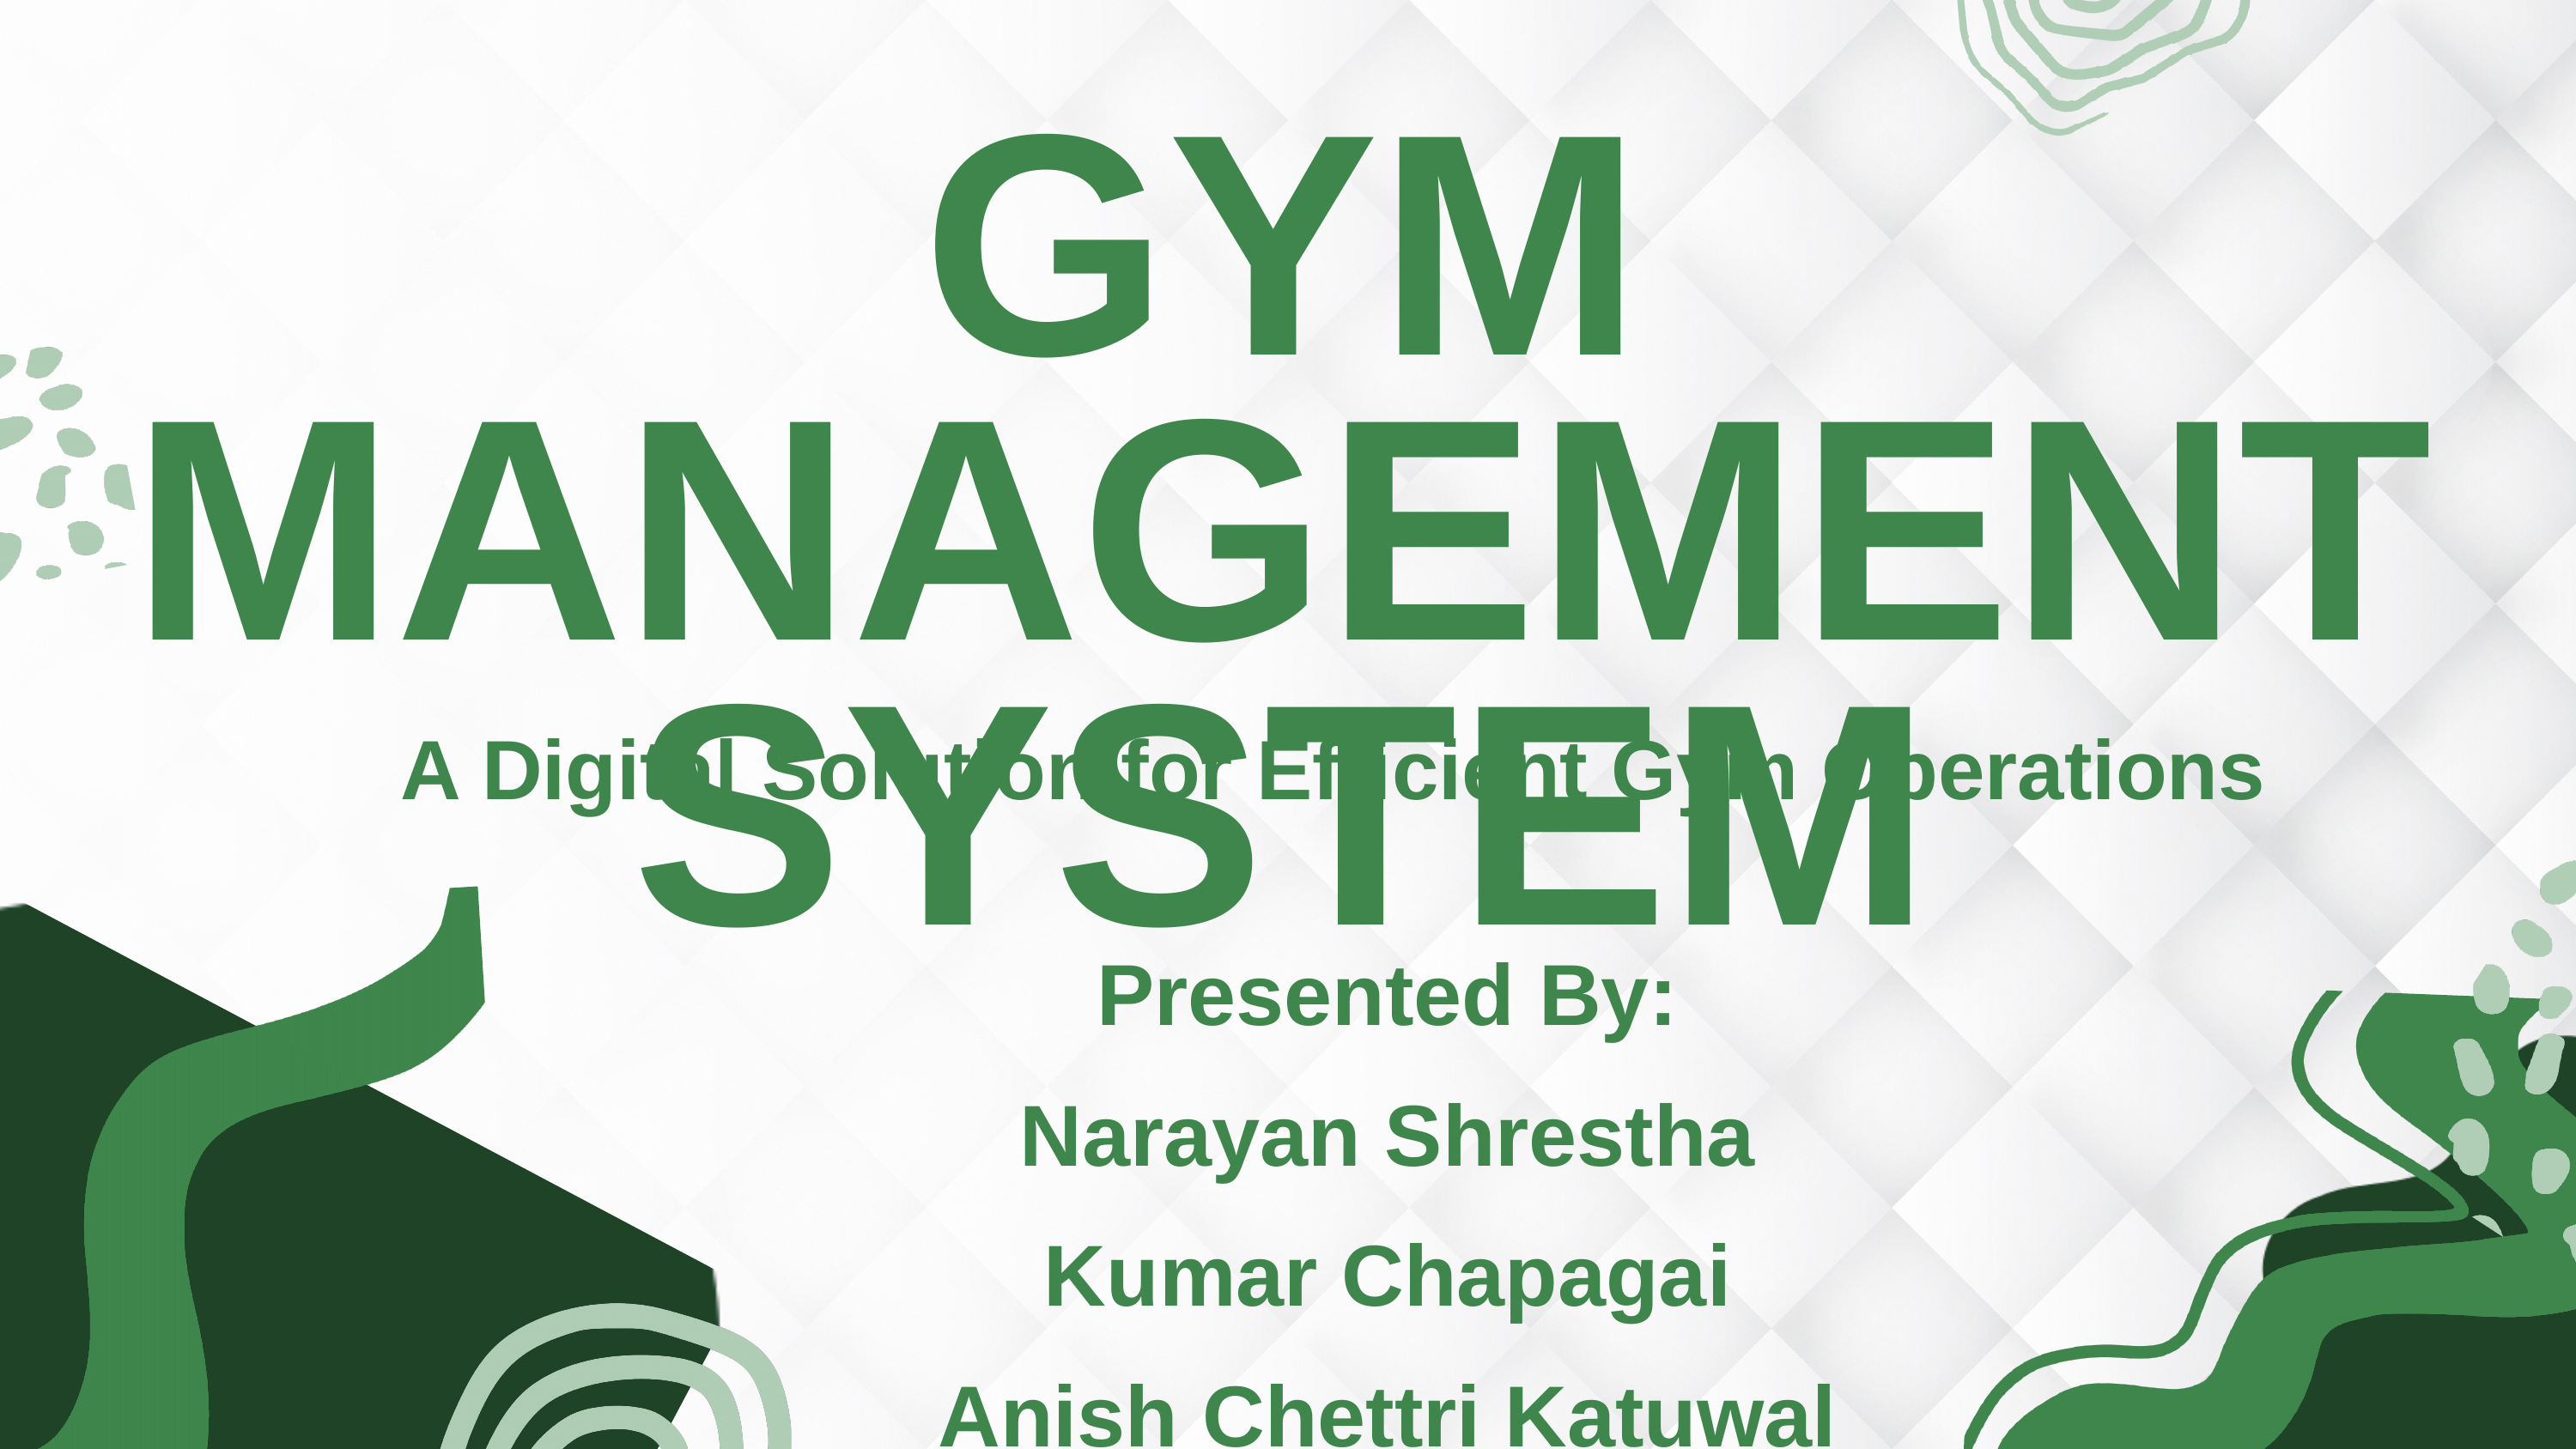

GYM MANAGEMENT SYSTEM

A Digital Solution for Efficient Gym Operations

Presented By:
Narayan Shrestha
Kumar Chapagai
Anish Chettri Katuwal